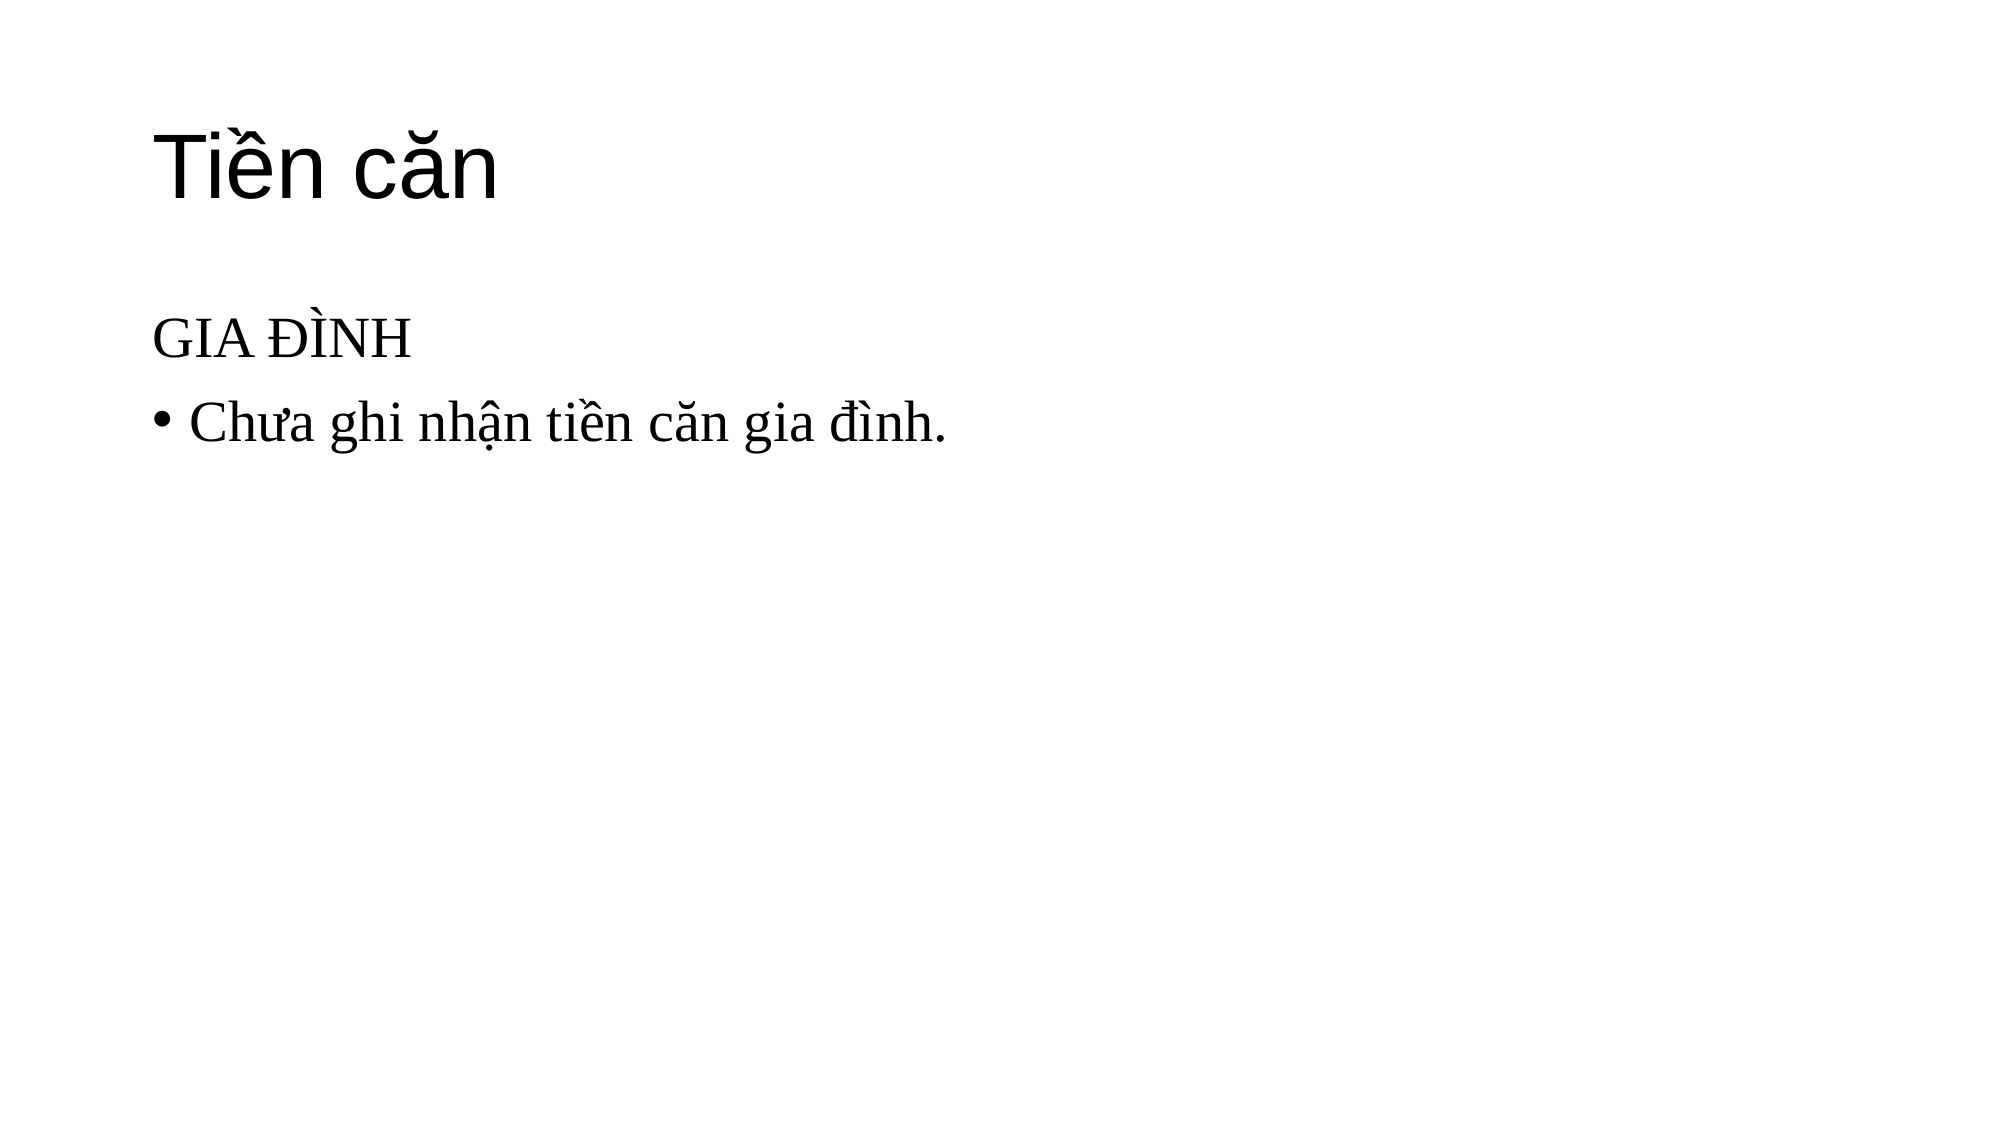

# Tiền căn
GIA ĐÌNH
Chưa ghi nhận tiền căn gia đình.